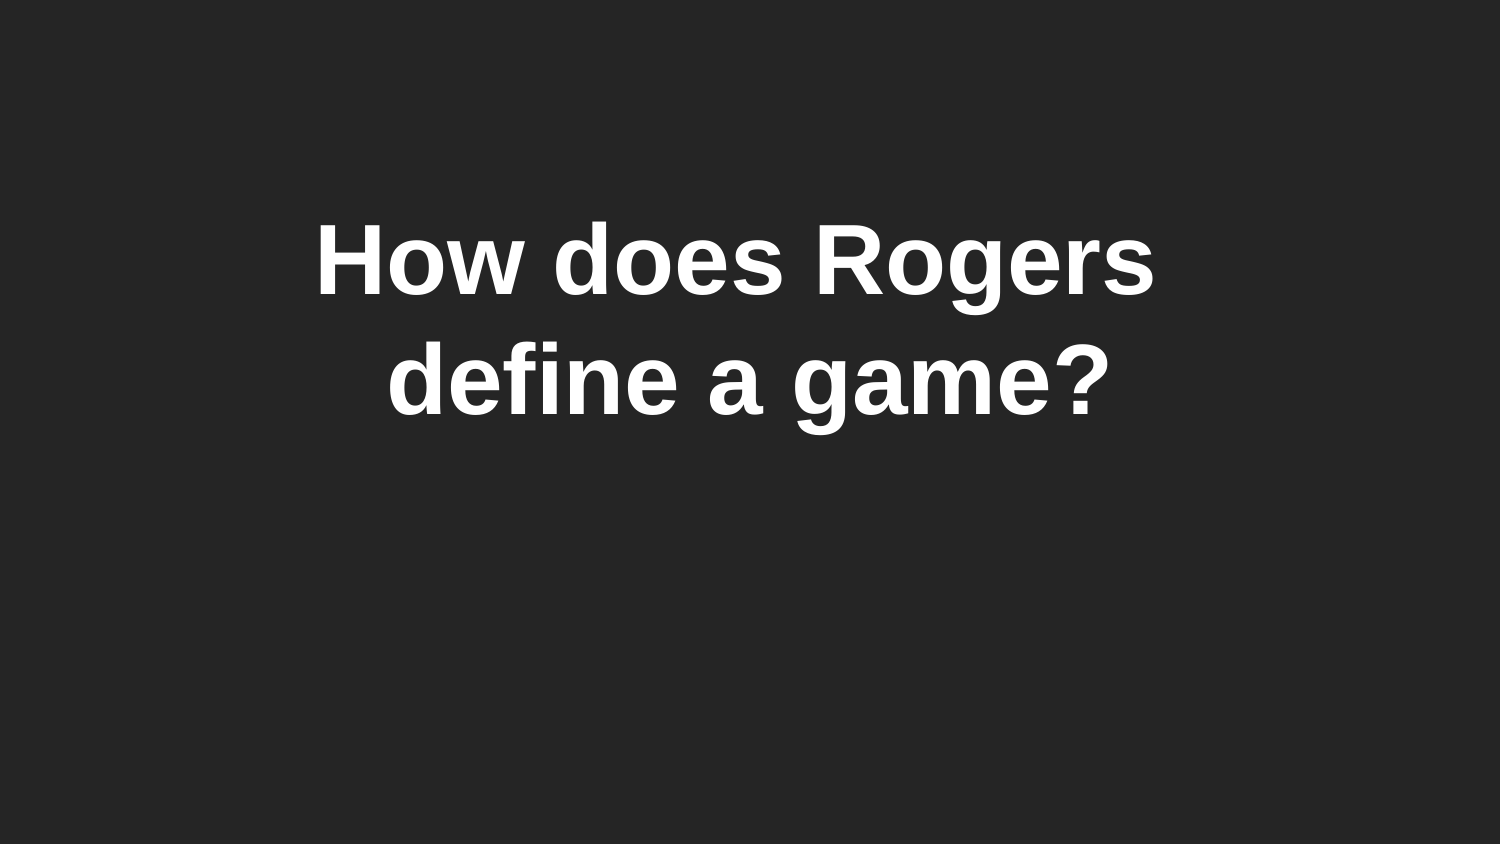

# How does Rogers
define a game?